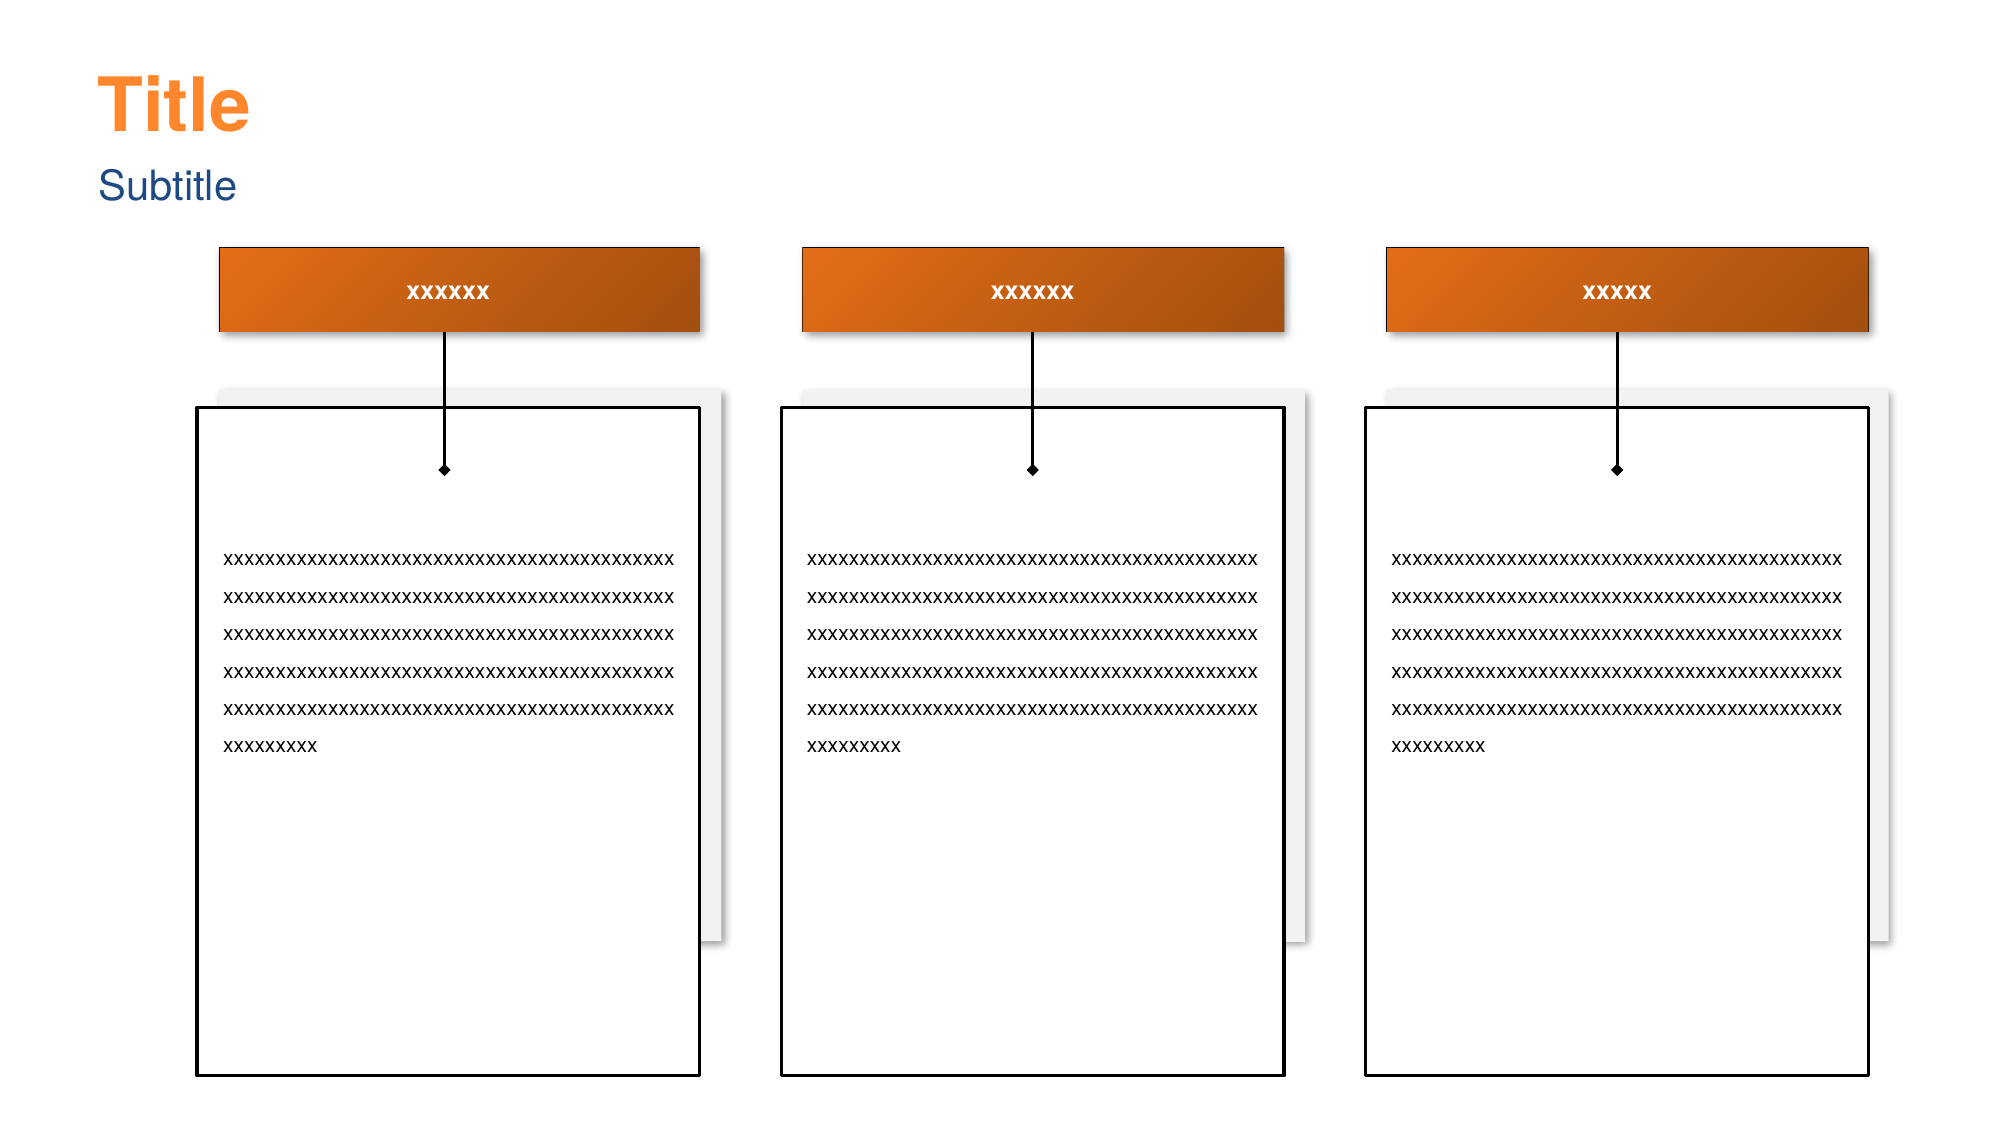

Title
Subtitle

xxxxxx
xxxxxx
xxxxx

xxxxxxxxxxxxxxxxxxxxxxxxxxxxxxxxxxxxxxxxxxxxxxxxxxxxxxxxxxxxxxxxxxxxxxxxxxxxxxxxxxxxxxxxxxxxxxxxxxxxxxxxxxxxxxxxxxxxxxxxxxxxxxxxxxxxxxxxxxxxxxxxxxxxxxxxxxxxxxxxxxxxxxxxxxxxxxxxxxxxxxxxxxxxxxxxxxxxxxxxxxxxxxxxxxxxxxxxxxxxxxxx
xxxxxxxxxxxxxxxxxxxxxxxxxxxxxxxxxxxxxxxxxxxxxxxxxxxxxxxxxxxxxxxxxxxxxxxxxxxxxxxxxxxxxxxxxxxxxxxxxxxxxxxxxxxxxxxxxxxxxxxxxxxxxxxxxxxxxxxxxxxxxxxxxxxxxxxxxxxxxxxxxxxxxxxxxxxxxxxxxxxxxxxxxxxxxxxxxxxxxxxxxxxxxxxxxxxxxxxxxxxxxxxx
xxxxxxxxxxxxxxxxxxxxxxxxxxxxxxxxxxxxxxxxxxxxxxxxxxxxxxxxxxxxxxxxxxxxxxxxxxxxxxxxxxxxxxxxxxxxxxxxxxxxxxxxxxxxxxxxxxxxxxxxxxxxxxxxxxxxxxxxxxxxxxxxxxxxxxxxxxxxxxxxxxxxxxxxxxxxxxxxxxxxxxxxxxxxxxxxxxxxxxxxxxxxxxxxxxxxxxxxxxxxxxxx